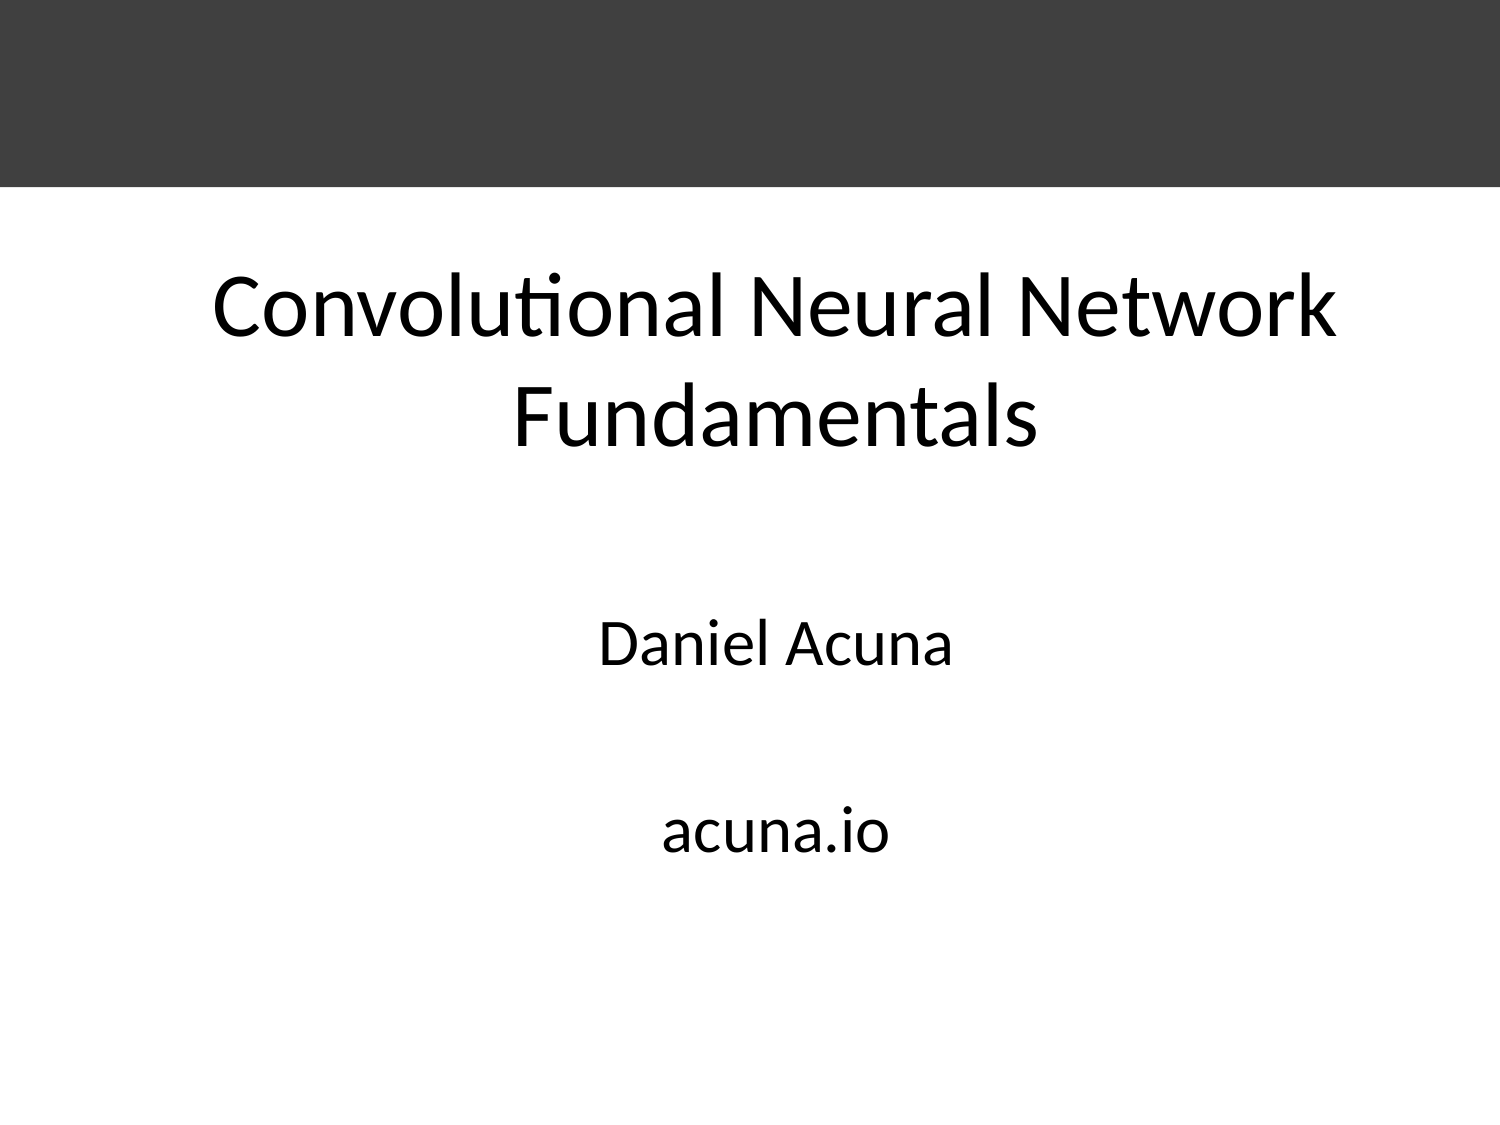

# Convolutional Neural Network Fundamentals
Daniel Acuna

acuna.io